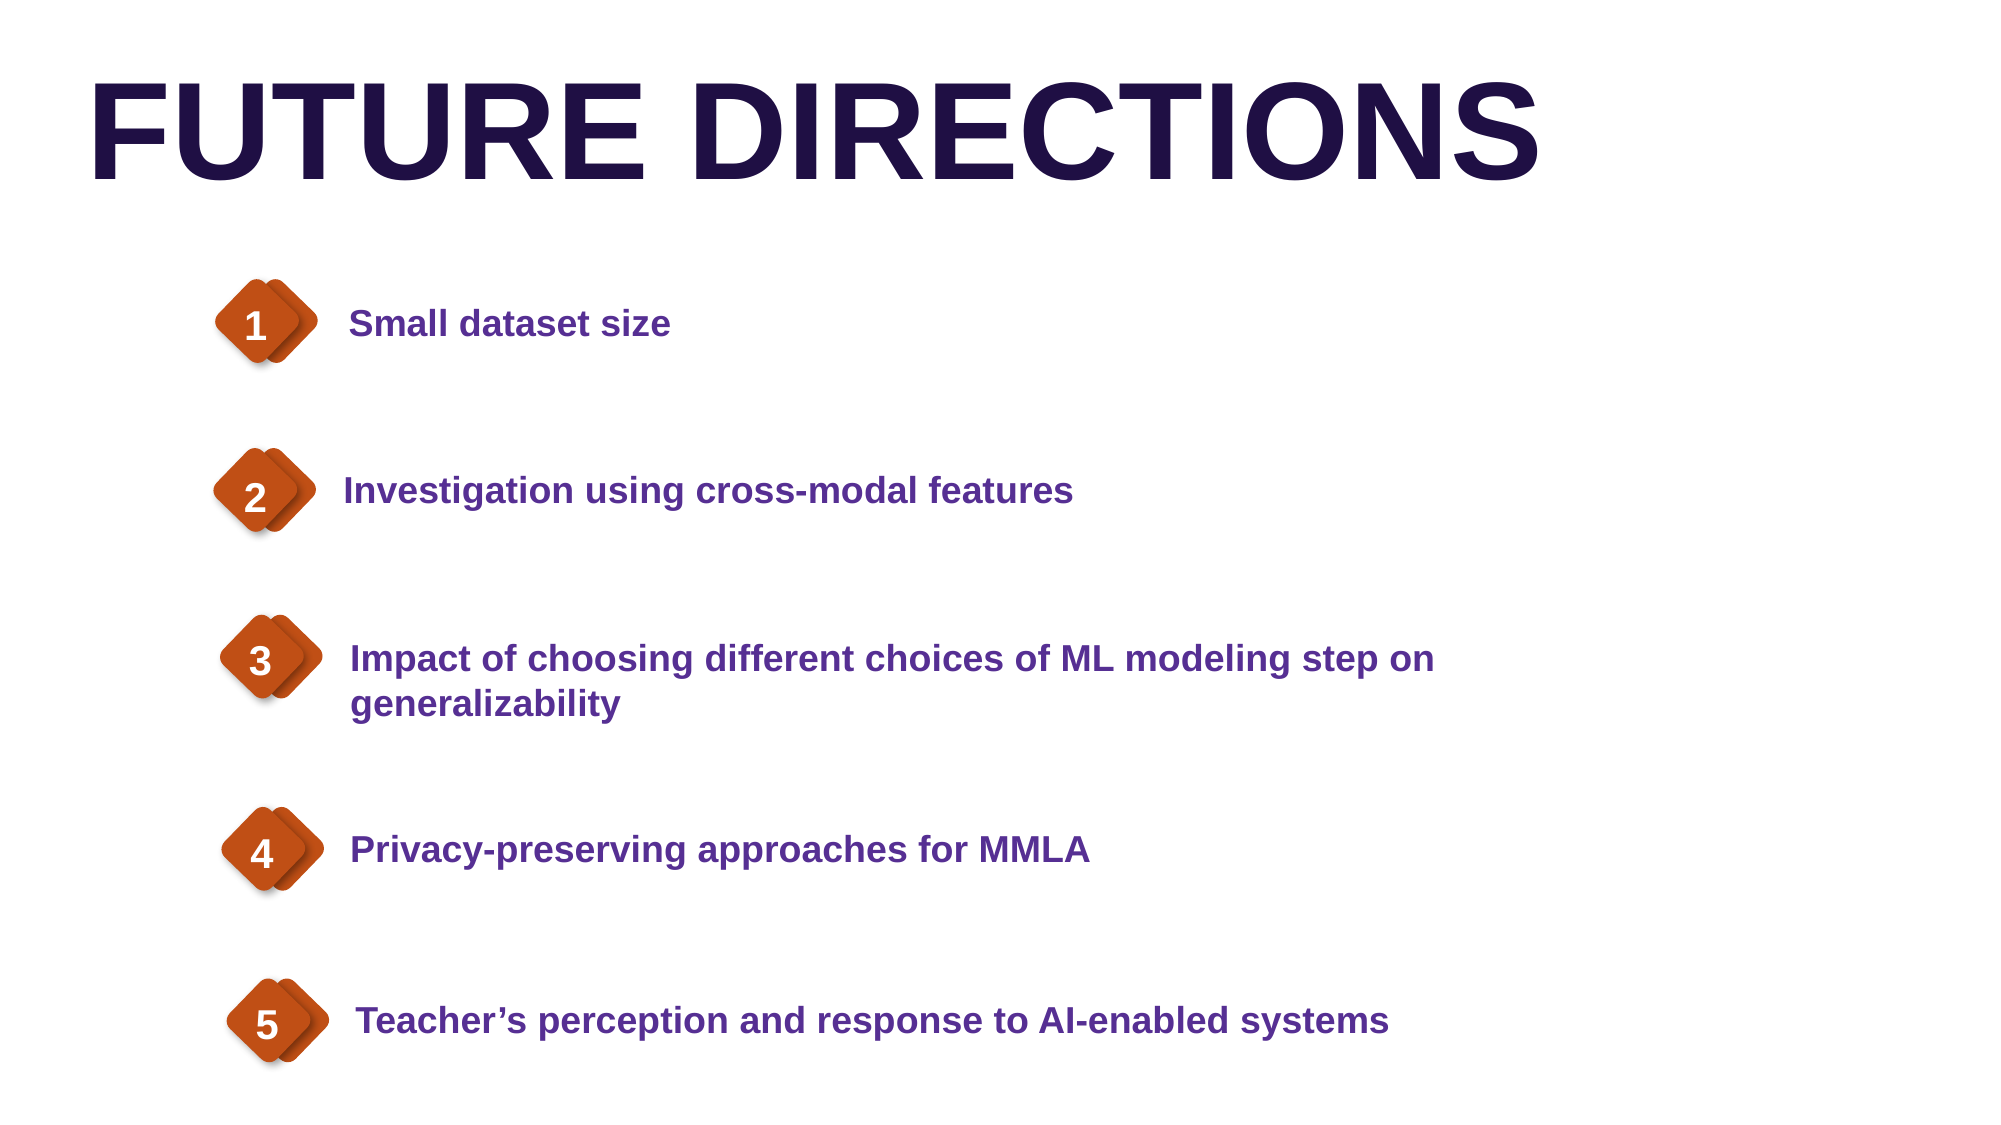

FUTURE DIRECTIONS

1
Small dataset size

Investigation using cross-modal features
2

3
Impact of choosing different choices of ML modeling step on generalizability

Privacy-preserving approaches for MMLA
4

Teacher’s perception and response to AI-enabled systems
5